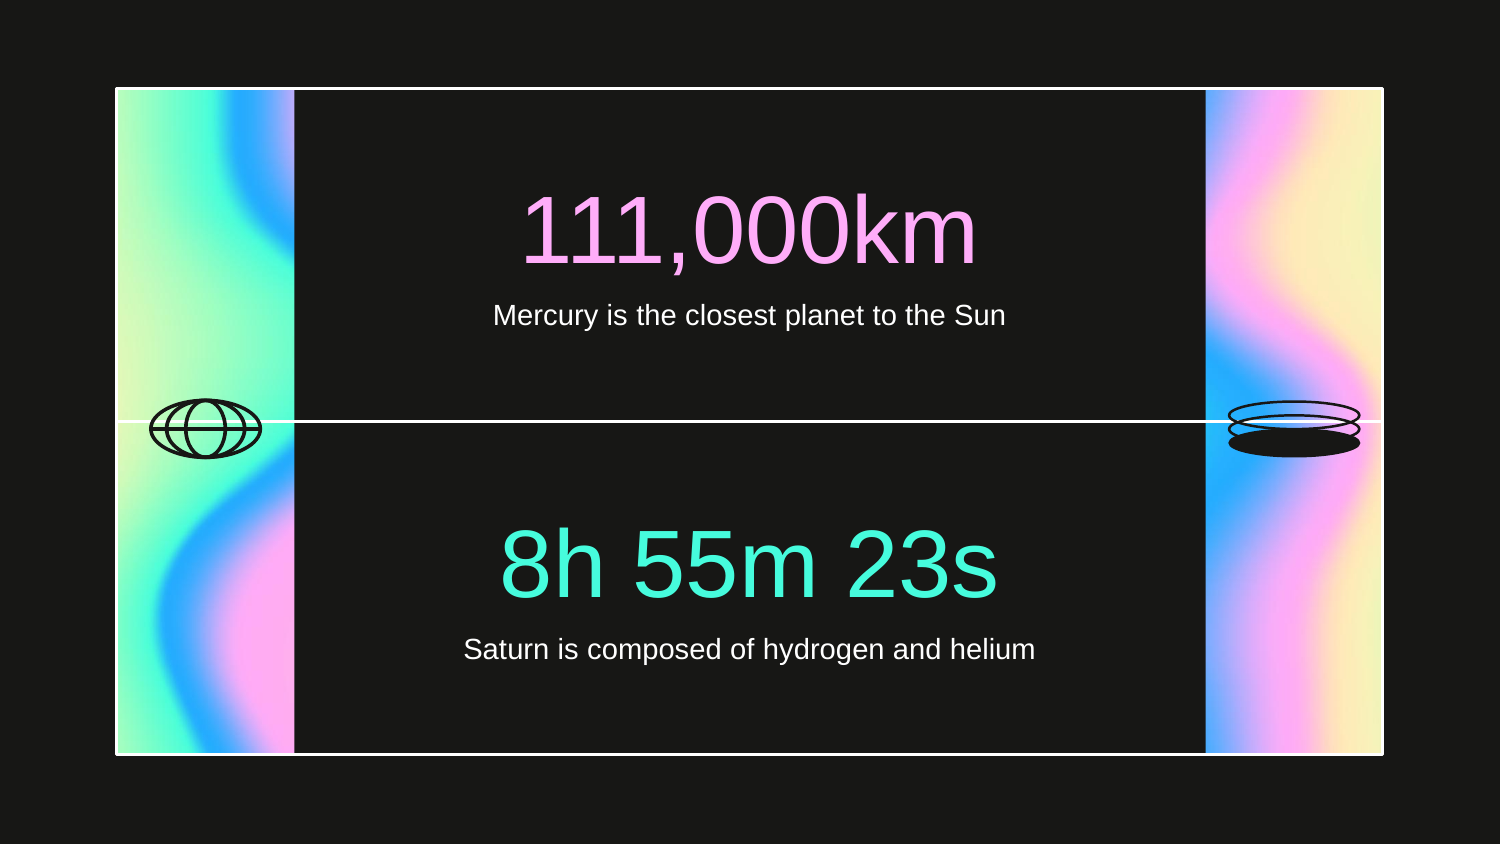

# 111,000km
Mercury is the closest planet to the Sun
8h 55m 23s
Saturn is composed of hydrogen and helium